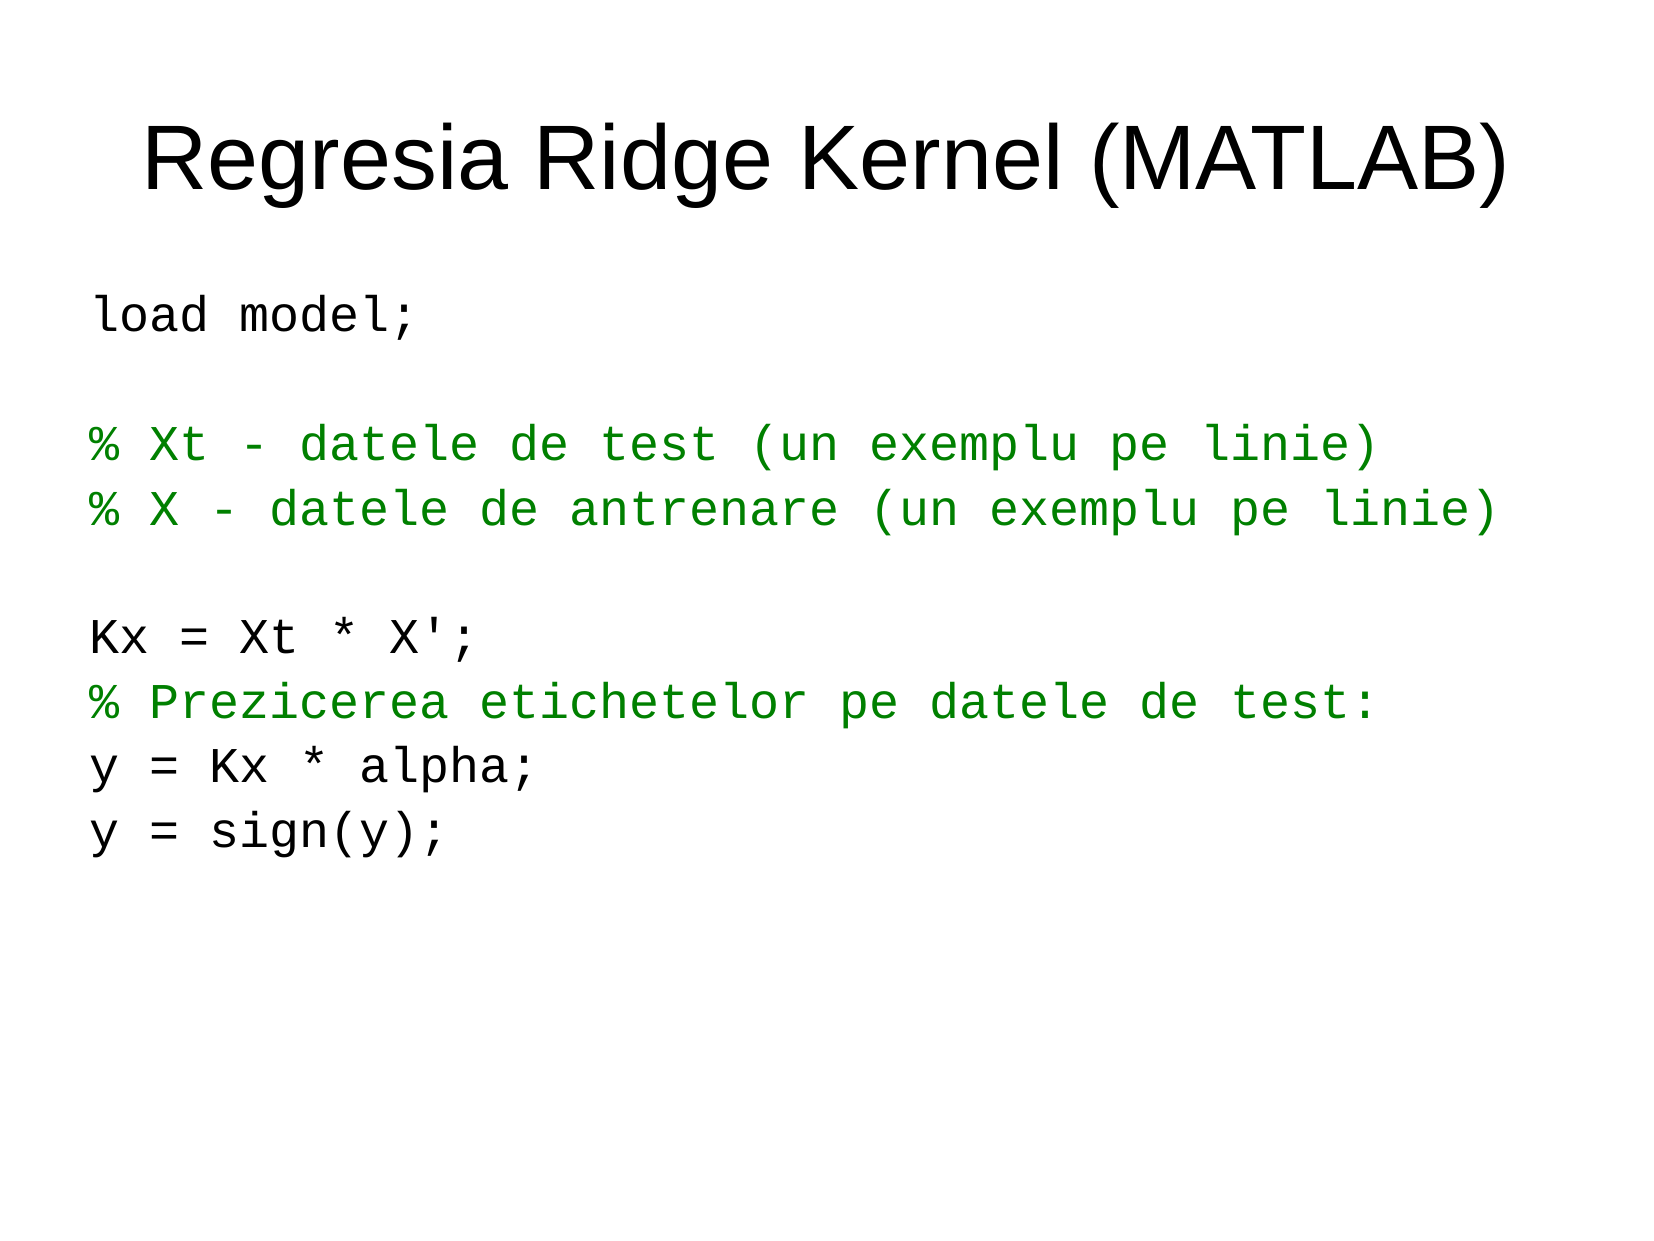

Regresia Ridge Kernel (MATLAB)
load model;

% Xt - datele de test (un exemplu pe linie)
% X - datele de antrenare (un exemplu pe linie)

Kx = Xt * X';
% Prezicerea etichetelor pe datele de test:
y = Kx * alpha;
y = sign(y);